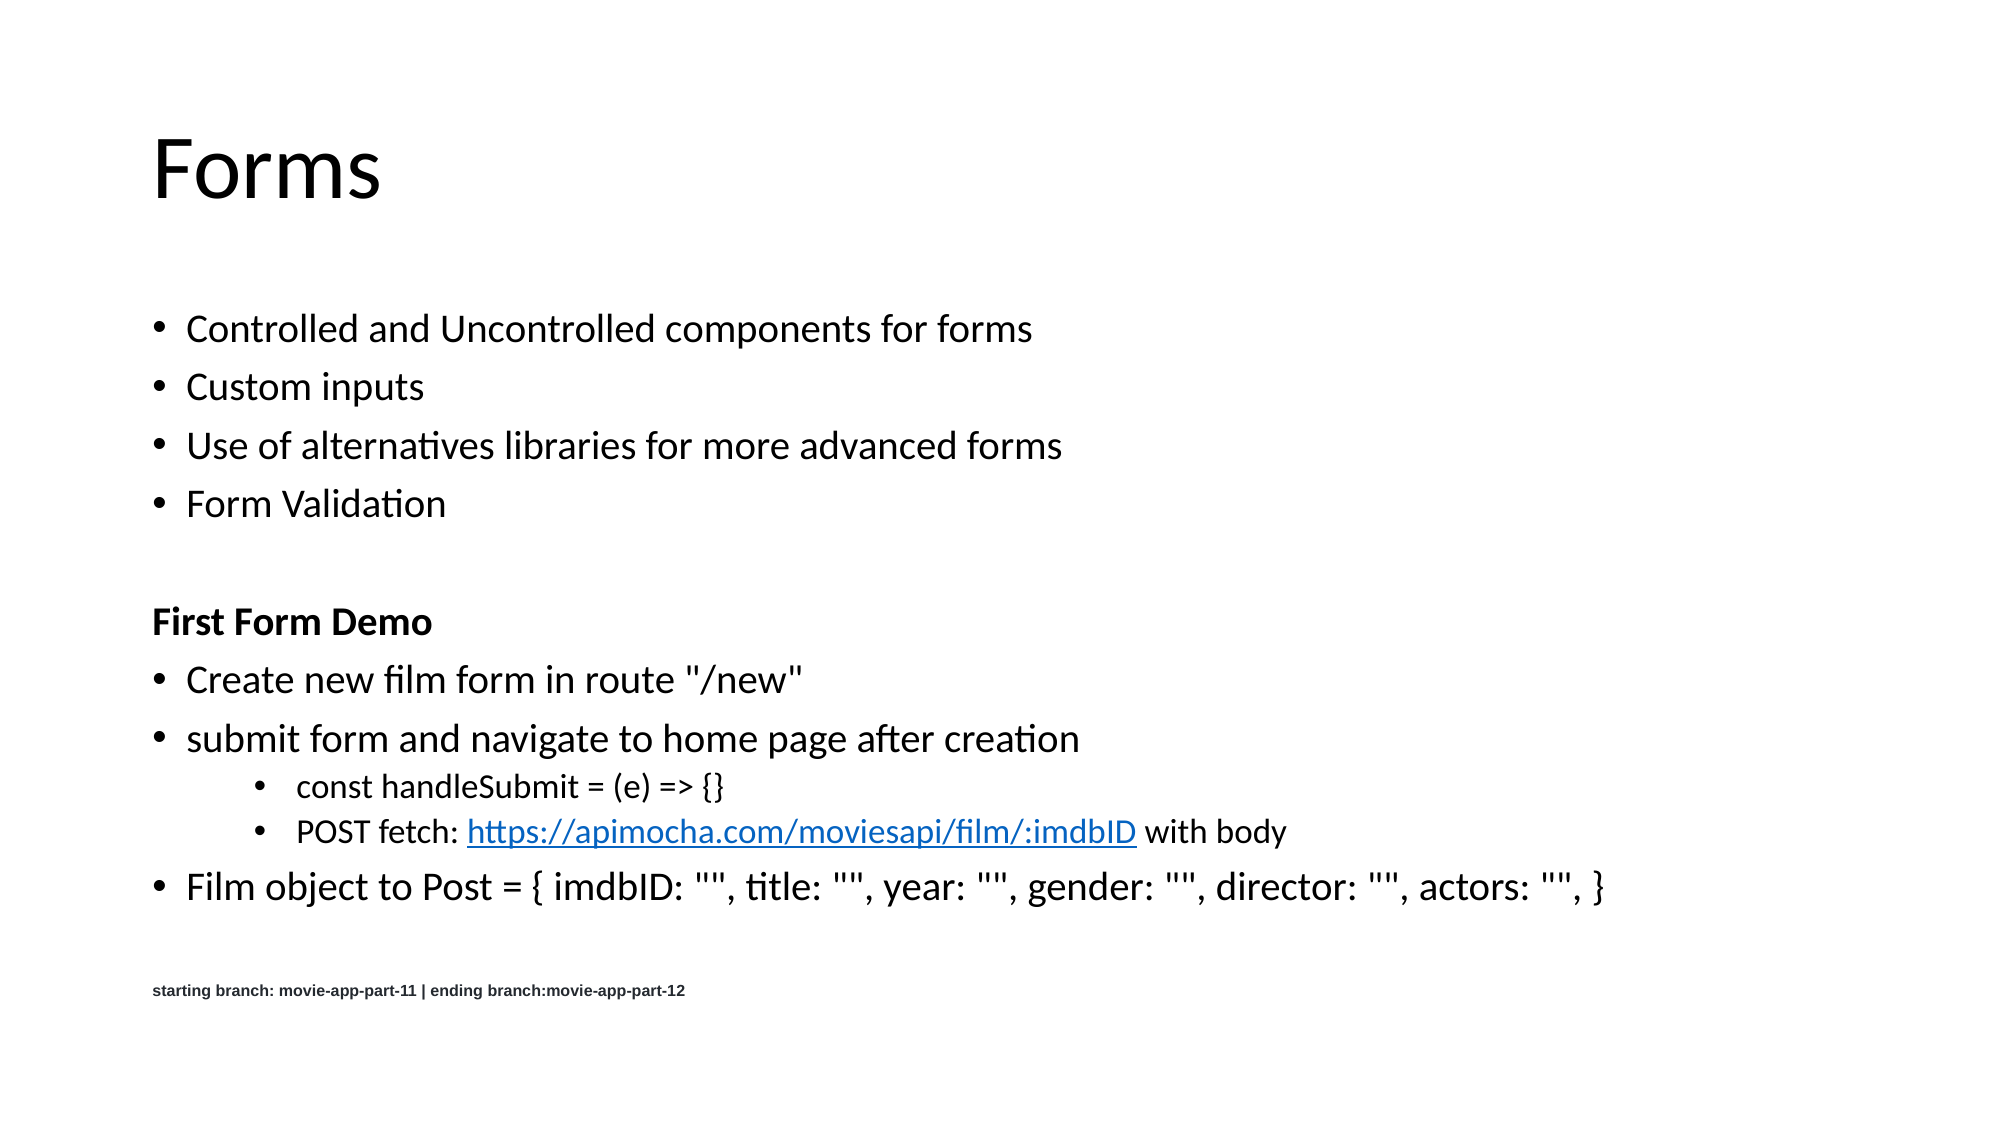

# Forms
Controlled and Uncontrolled components for forms
Custom inputs
Use of alternatives libraries for more advanced forms
Form Validation

First Form Demo
Create new film form in route "/new"
submit form and navigate to home page after creation
const handleSubmit = (e) => {}
POST fetch: https://apimocha.com/moviesapi/film/:imdbID with body
Film object to Post = { imdbID: "", title: "", year: "", gender: "", director: "", actors: "", }

starting branch: movie-app-part-11 | ending branch:movie-app-part-12